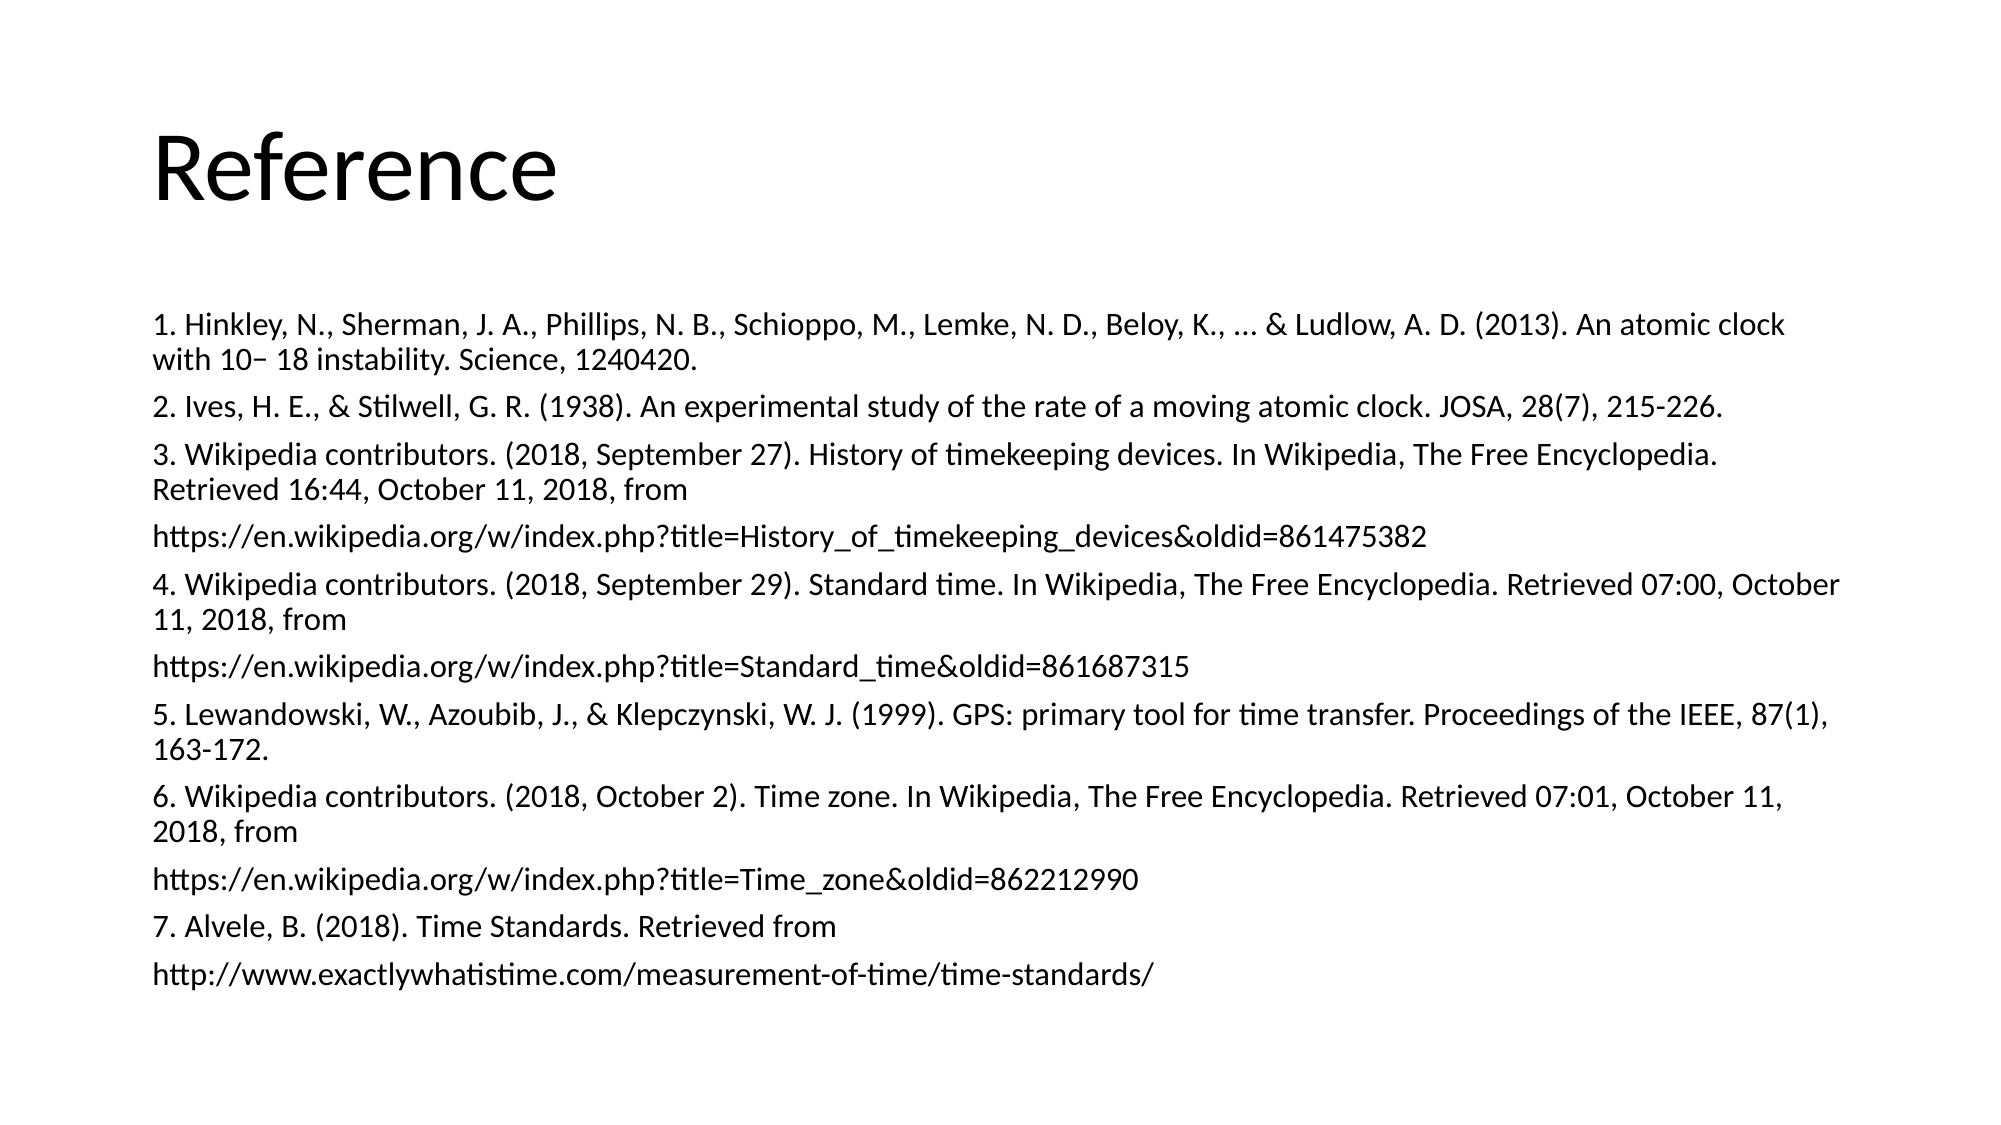

# Reference
1. Hinkley, N., Sherman, J. A., Phillips, N. B., Schioppo, M., Lemke, N. D., Beloy, K., ... & Ludlow, A. D. (2013). An atomic clock with 10− 18 instability. Science, 1240420.
2. Ives, H. E., & Stilwell, G. R. (1938). An experimental study of the rate of a moving atomic clock. JOSA, 28(7), 215-226.
3. Wikipedia contributors. (2018, September 27). History of timekeeping devices. In Wikipedia, The Free Encyclopedia. Retrieved 16:44, October 11, 2018, from
https://en.wikipedia.org/w/index.php?title=History_of_timekeeping_devices&oldid=861475382
4. Wikipedia contributors. (2018, September 29). Standard time. In Wikipedia, The Free Encyclopedia. Retrieved 07:00, October 11, 2018, from
https://en.wikipedia.org/w/index.php?title=Standard_time&oldid=861687315
5. Lewandowski, W., Azoubib, J., & Klepczynski, W. J. (1999). GPS: primary tool for time transfer. Proceedings of the IEEE, 87(1), 163-172.
6. Wikipedia contributors. (2018, October 2). Time zone. In Wikipedia, The Free Encyclopedia. Retrieved 07:01, October 11, 2018, from
https://en.wikipedia.org/w/index.php?title=Time_zone&oldid=862212990
7. Alvele, B. (2018). Time Standards. Retrieved from
http://www.exactlywhatistime.com/measurement-of-time/time-standards/